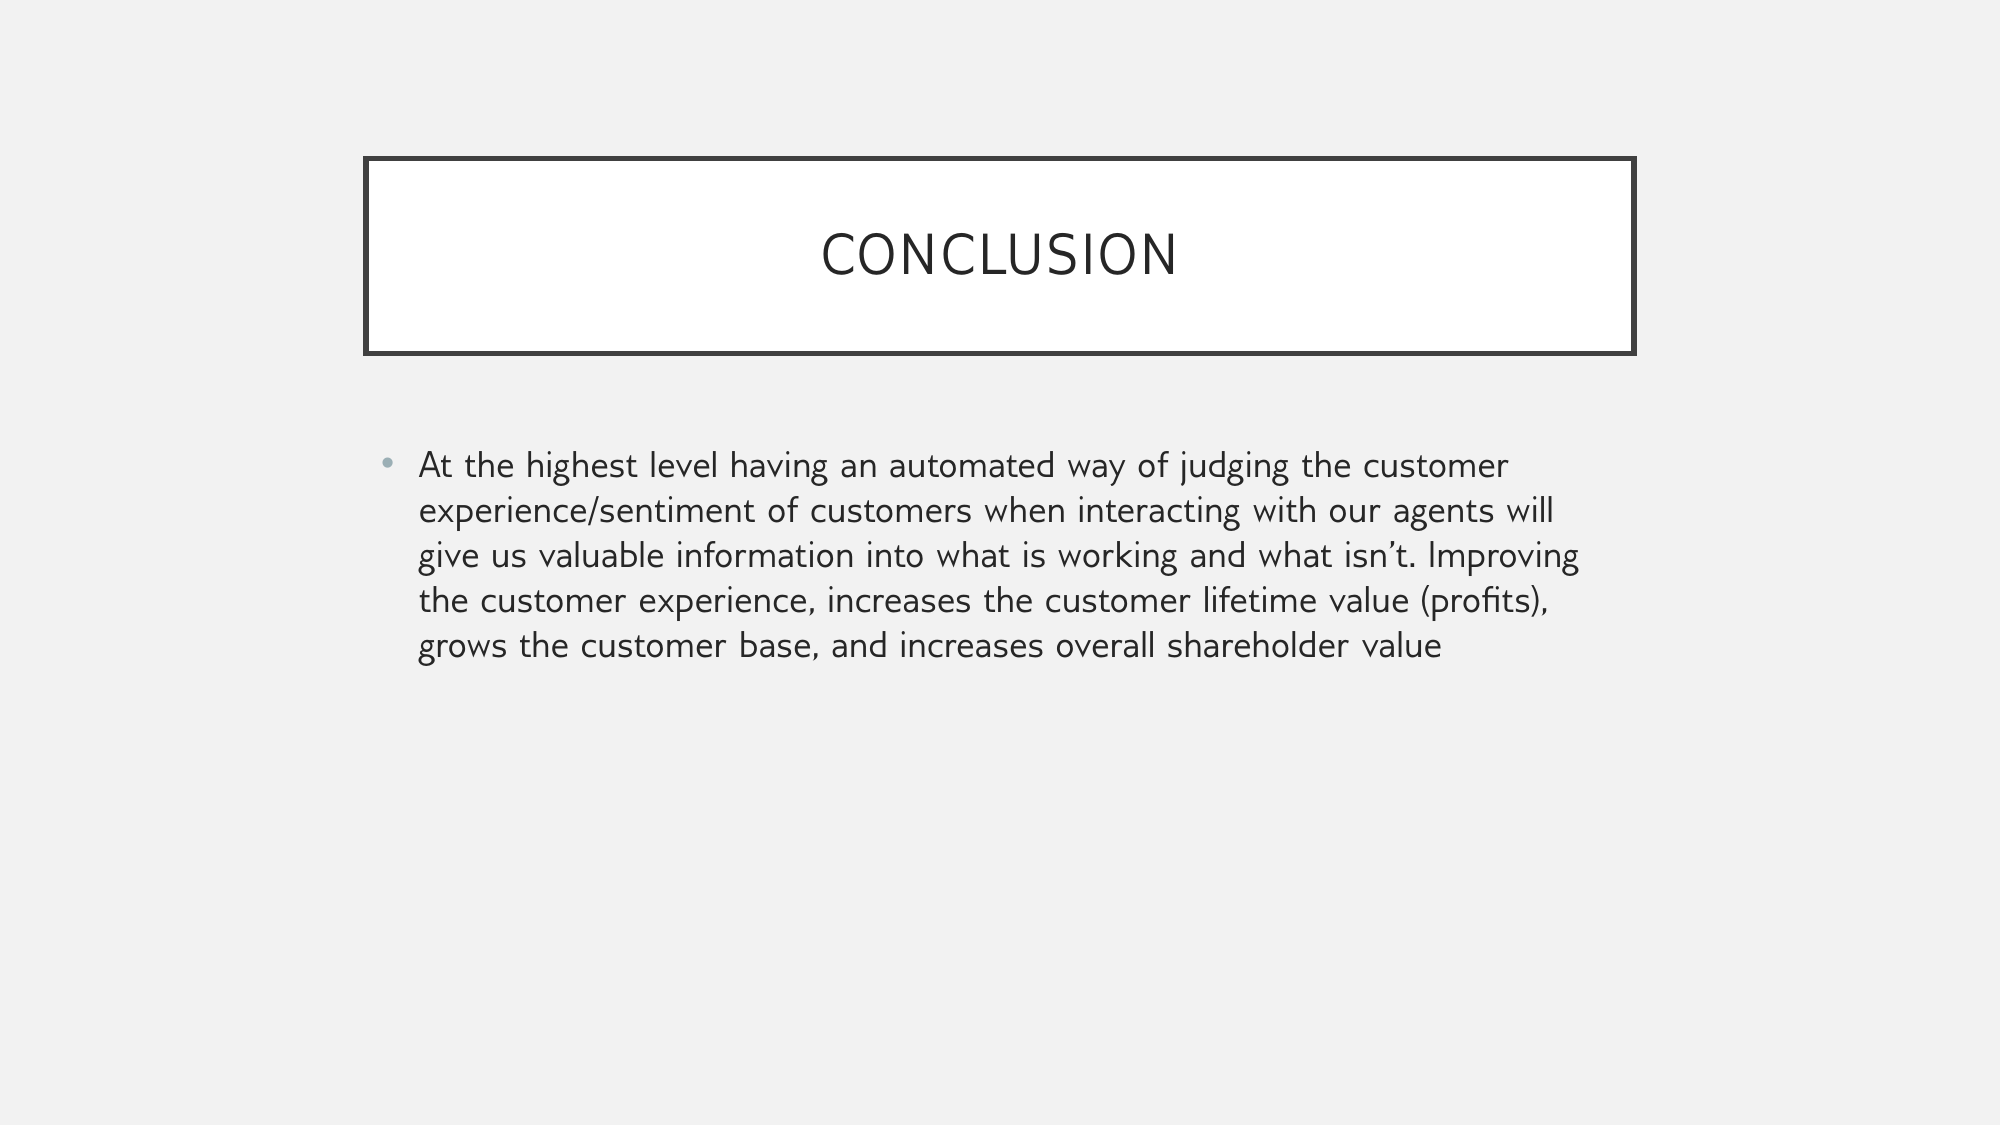

# Conclusion
At the highest level having an automated way of judging the customer experience/sentiment of customers when interacting with our agents will give us valuable information into what is working and what isn’t. Improving the customer experience, increases the customer lifetime value (profits), grows the customer base, and increases overall shareholder value